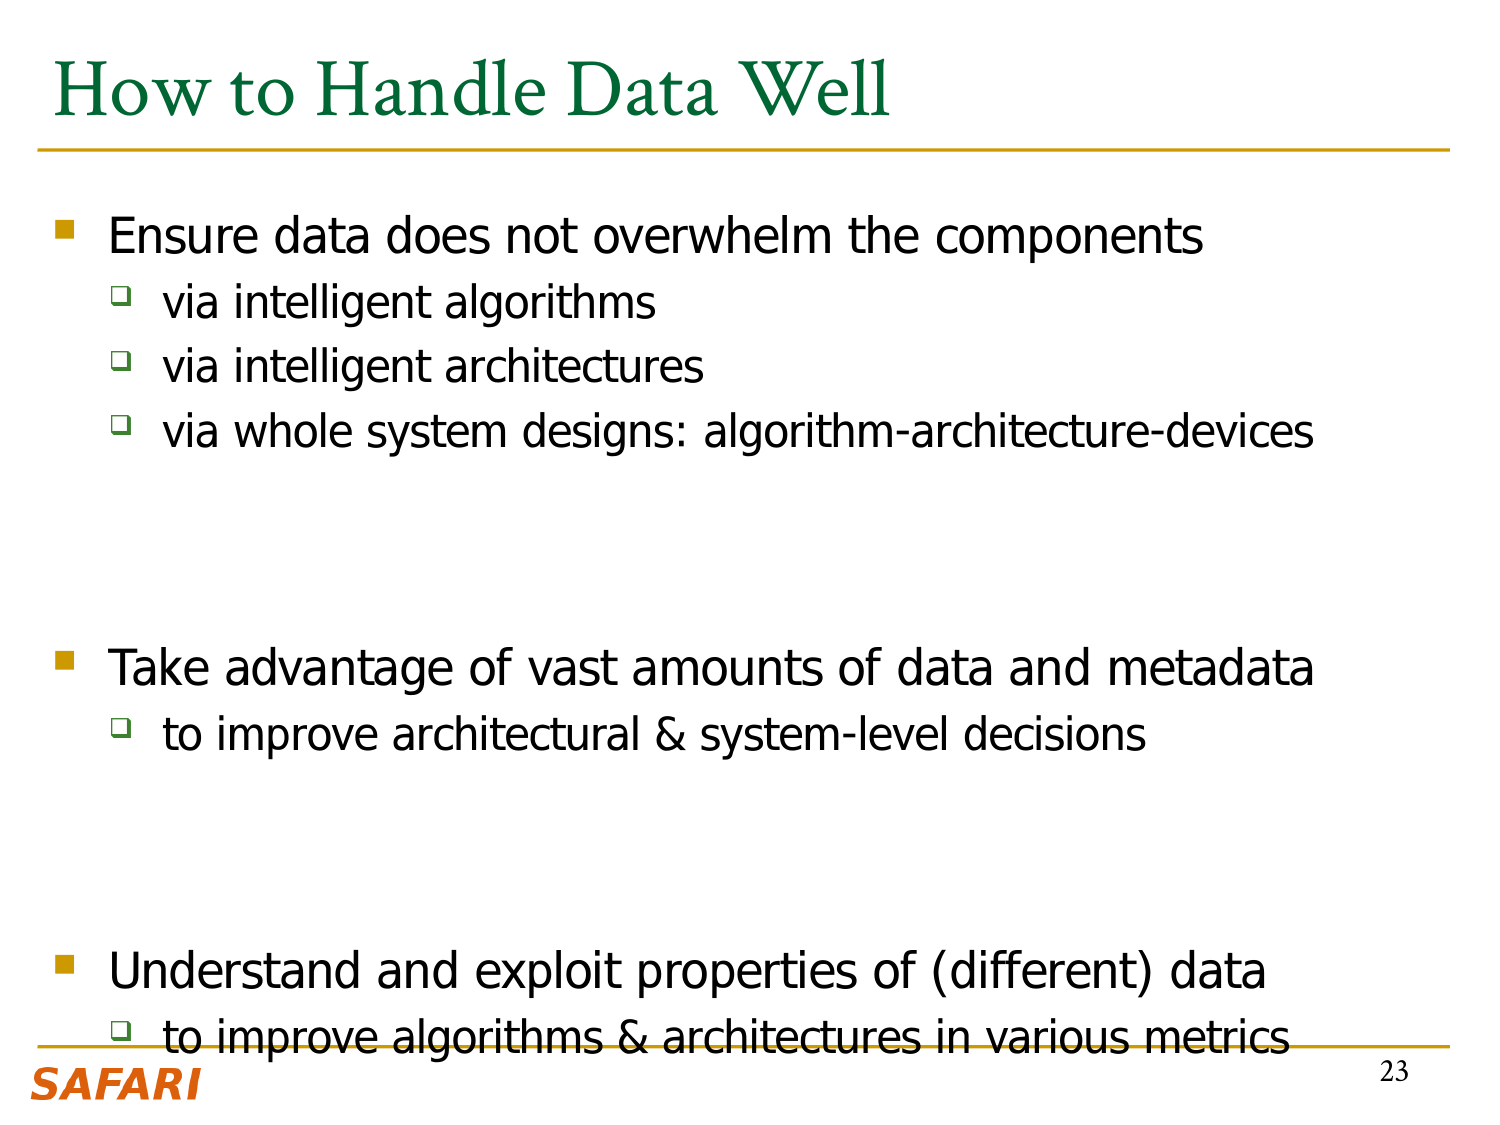

# How to Handle Data Well
Ensure data does not overwhelm the components
via intelligent algorithms
via intelligent architectures
via whole system designs: algorithm-architecture-devices

Take advantage of vast amounts of data and metadata
to improve architectural & system-level decisions

Understand and exploit properties of (different) data
to improve algorithms & architectures in various metrics

23